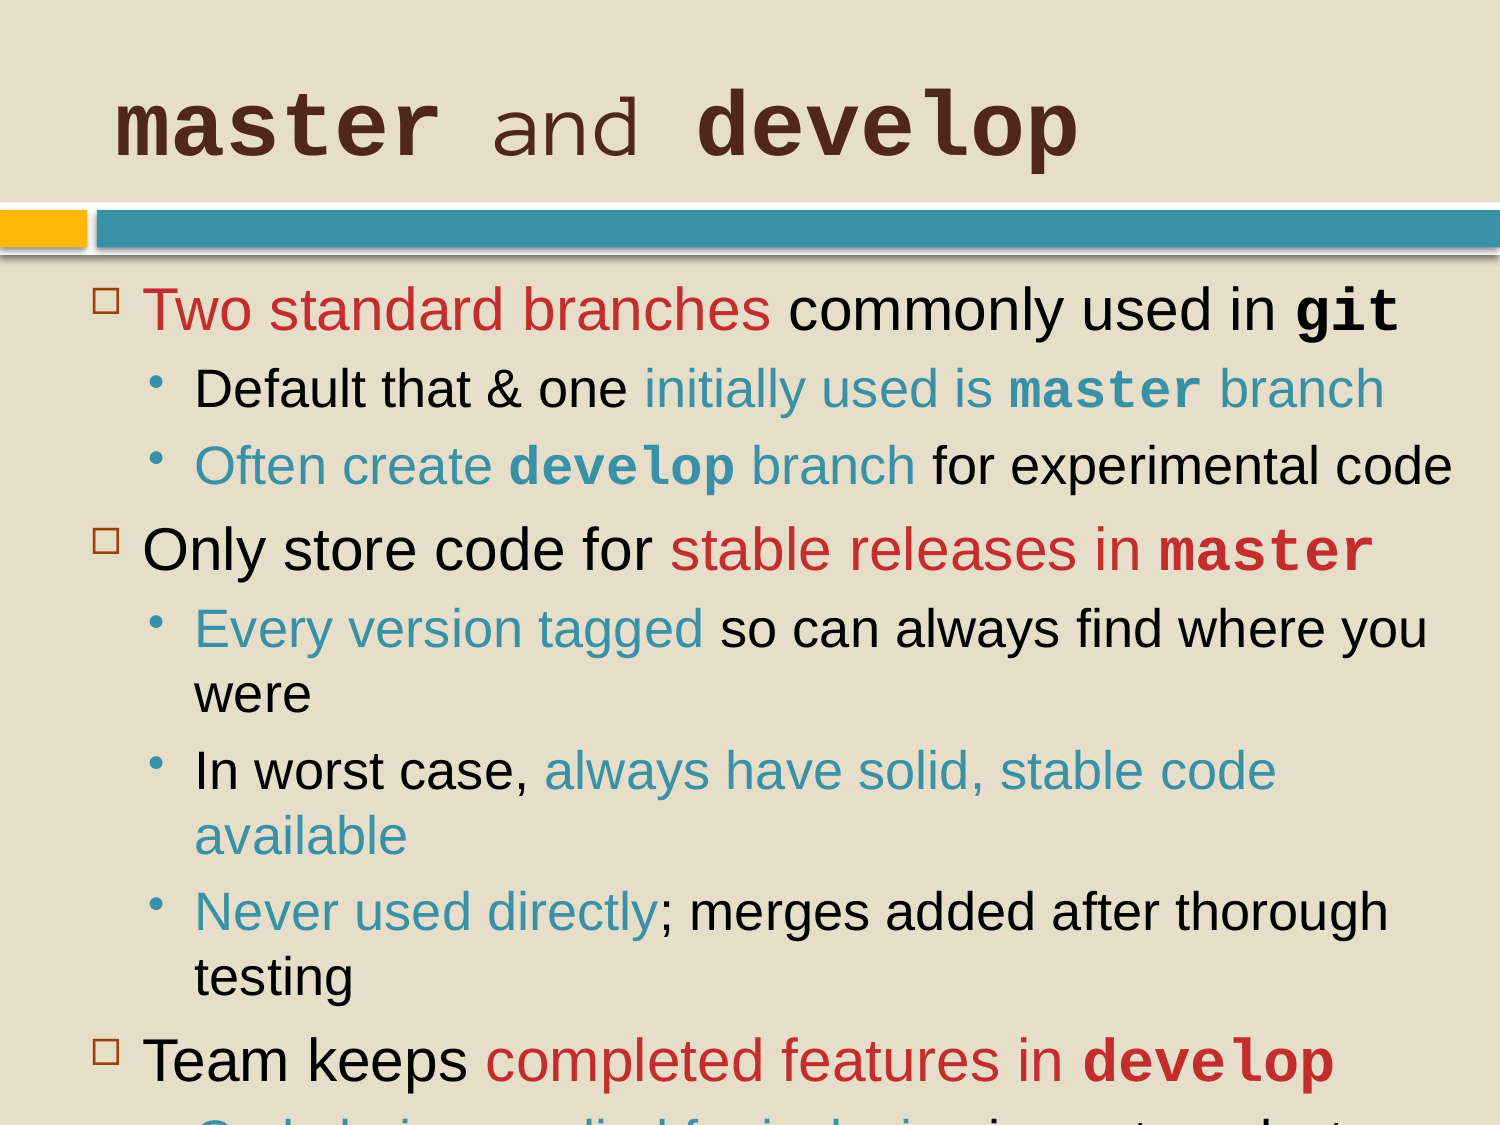

# master and develop
Two standard branches commonly used in git
Default that & one initially used is master branch
Often create develop branch for experimental code
Only store code for stable releases in master
Every version tagged so can always find where you were
In worst case, always have solid, stable code available
Never used directly; merges added after thorough testing
Team keeps completed features in develop
Code being readied for inclusion in next product release
Gauge completion by testing develop for stability